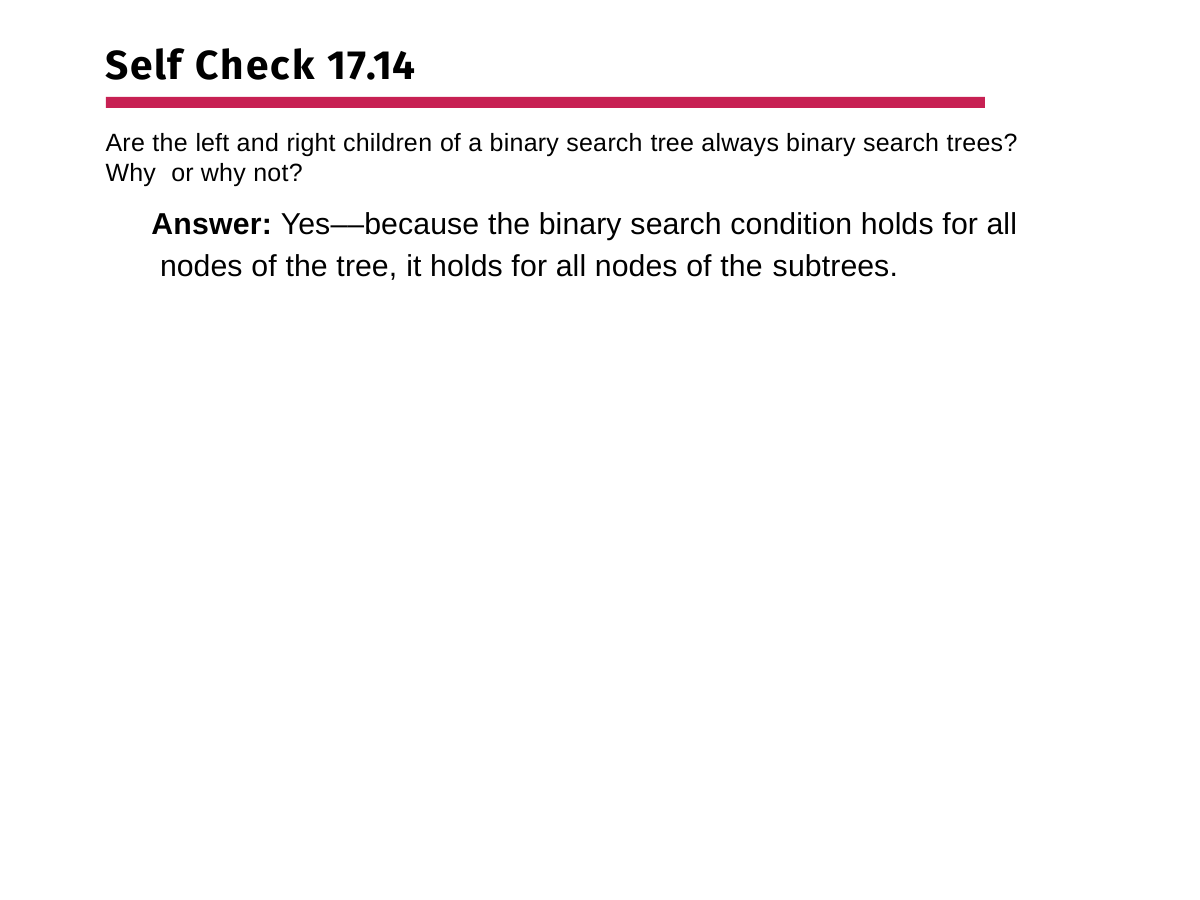

# Self Check 17.14

Are the left and right children of a binary search tree always binary search trees? Why  or why not?
Answer: Yes––because the binary search condition holds for all  nodes of the tree, it holds for all nodes of the subtrees.